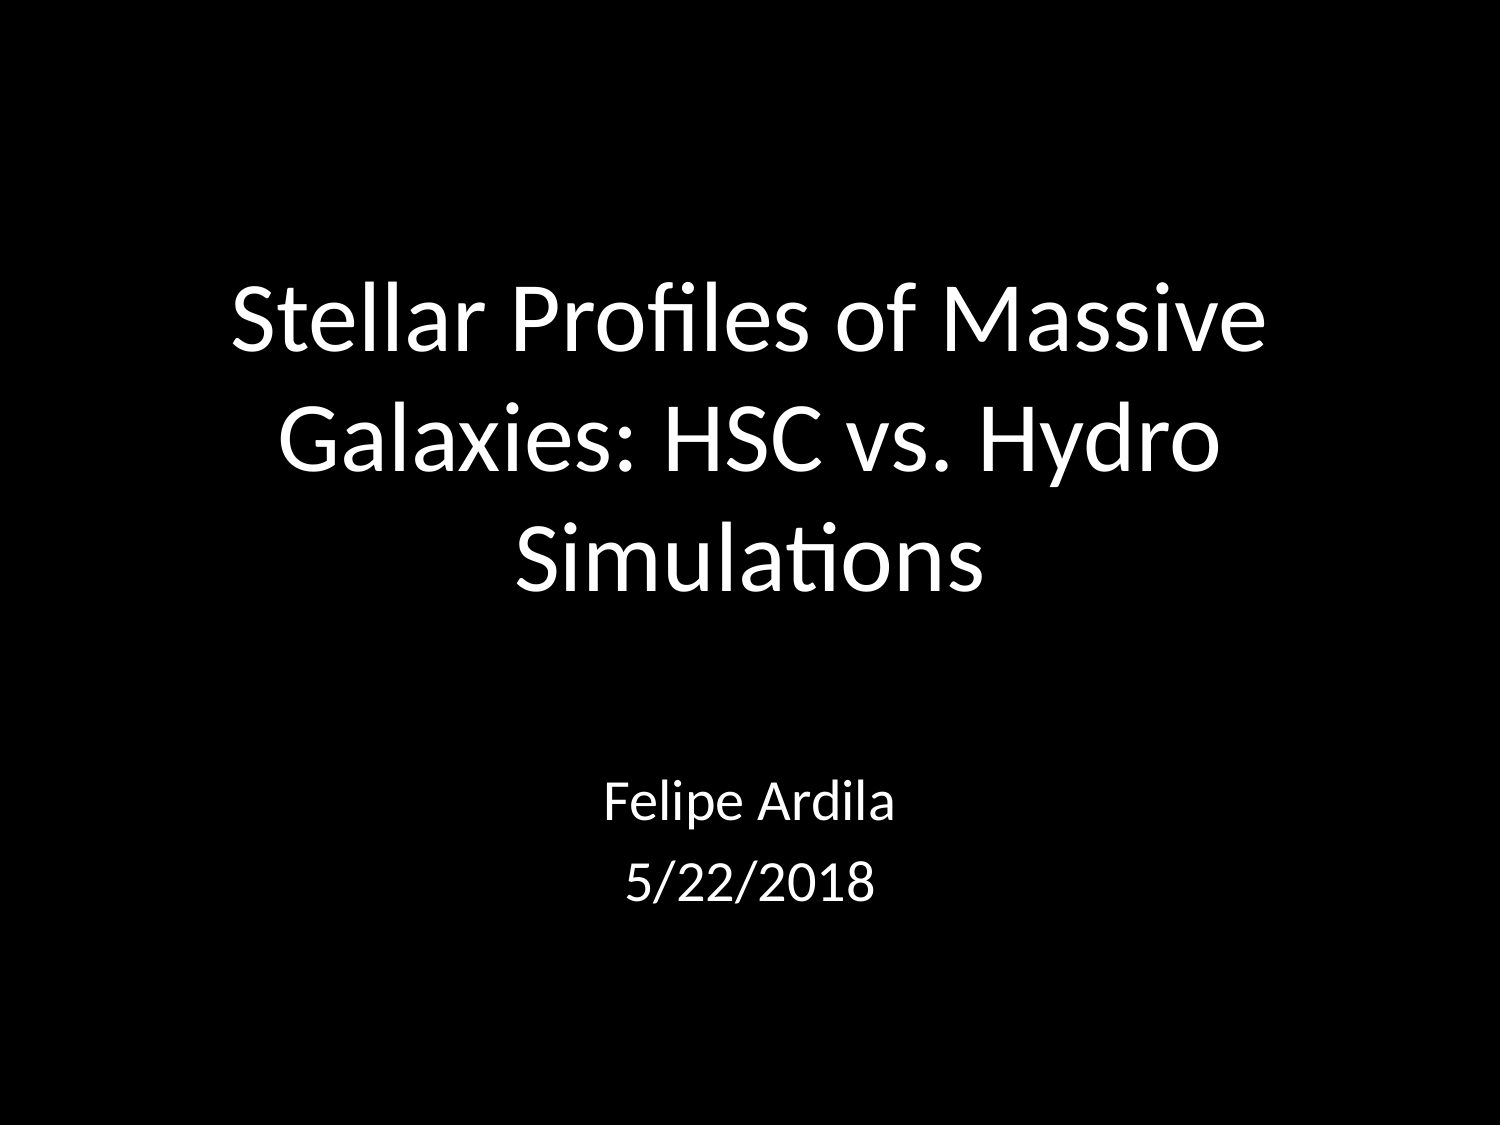

# Stellar Profiles of Massive Galaxies: HSC vs. Hydro Simulations
Felipe Ardila
5/22/2018